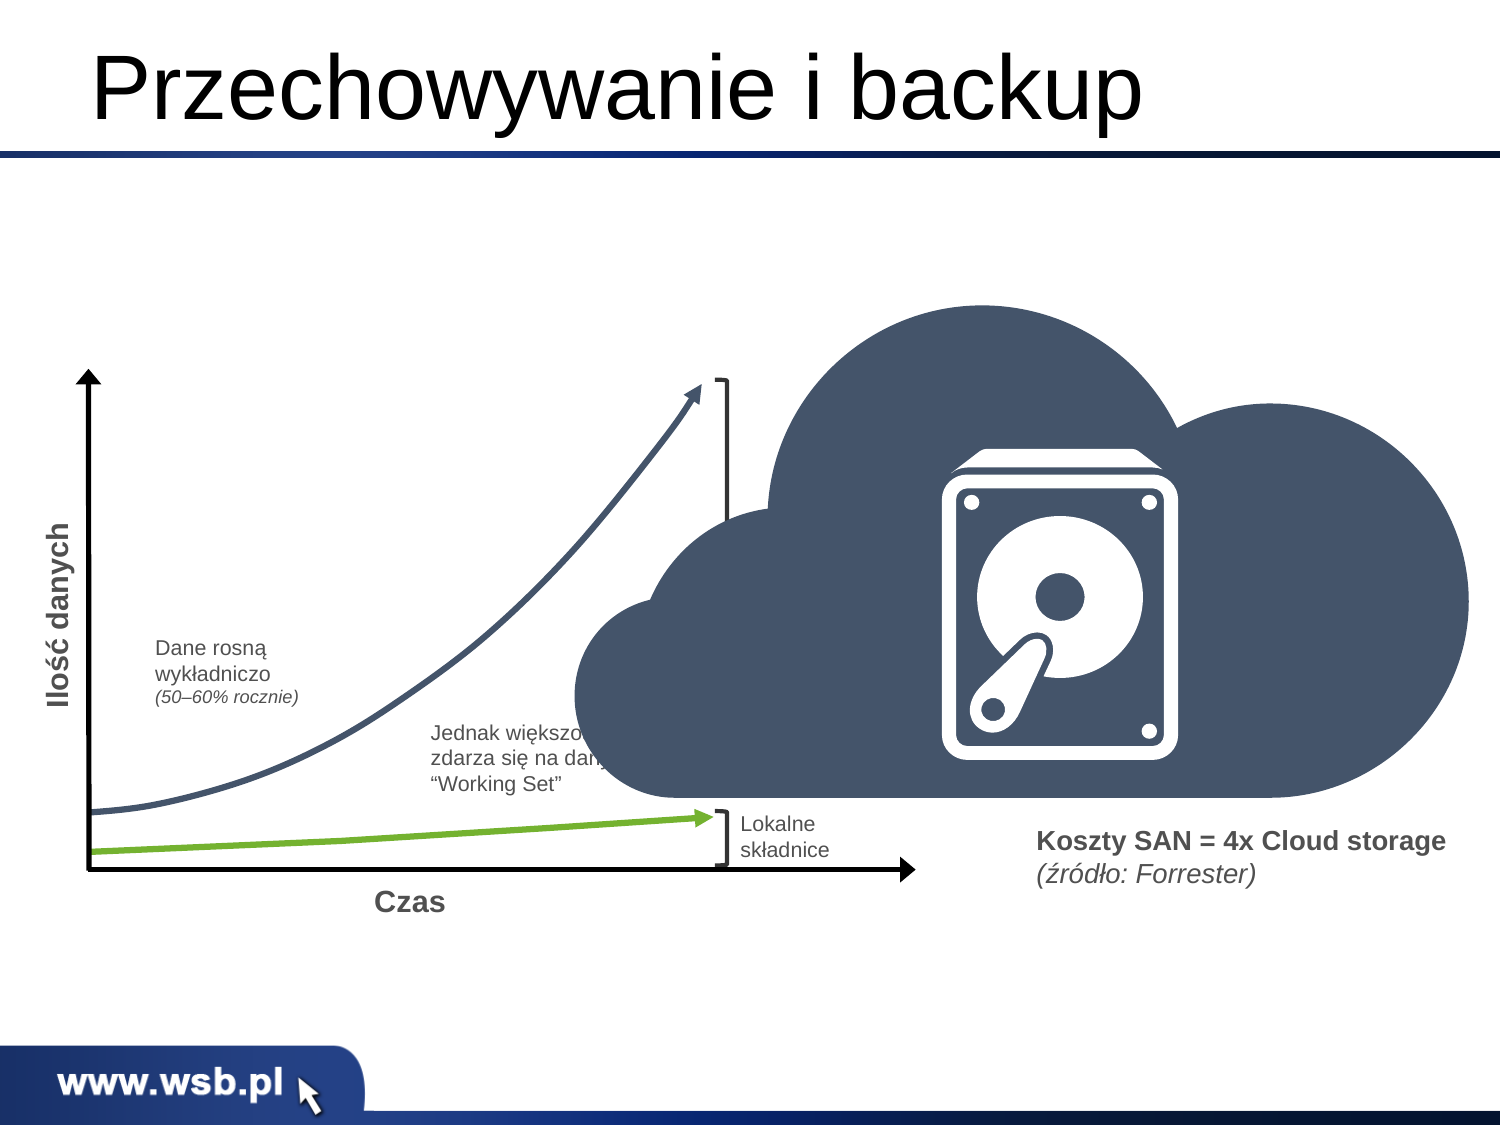

# Przechowywanie i backup

Możliwości wykorzystania Cloud Storage
Ilość danych

Dane rosną
wykładniczo
(50–60% rocznie)

Jednak większość I/O
zdarza się na danych
“Working Set”
Koszty SAN = 4x Cloud storage (źródło: Forrester)

Lokalne składnice

Czas